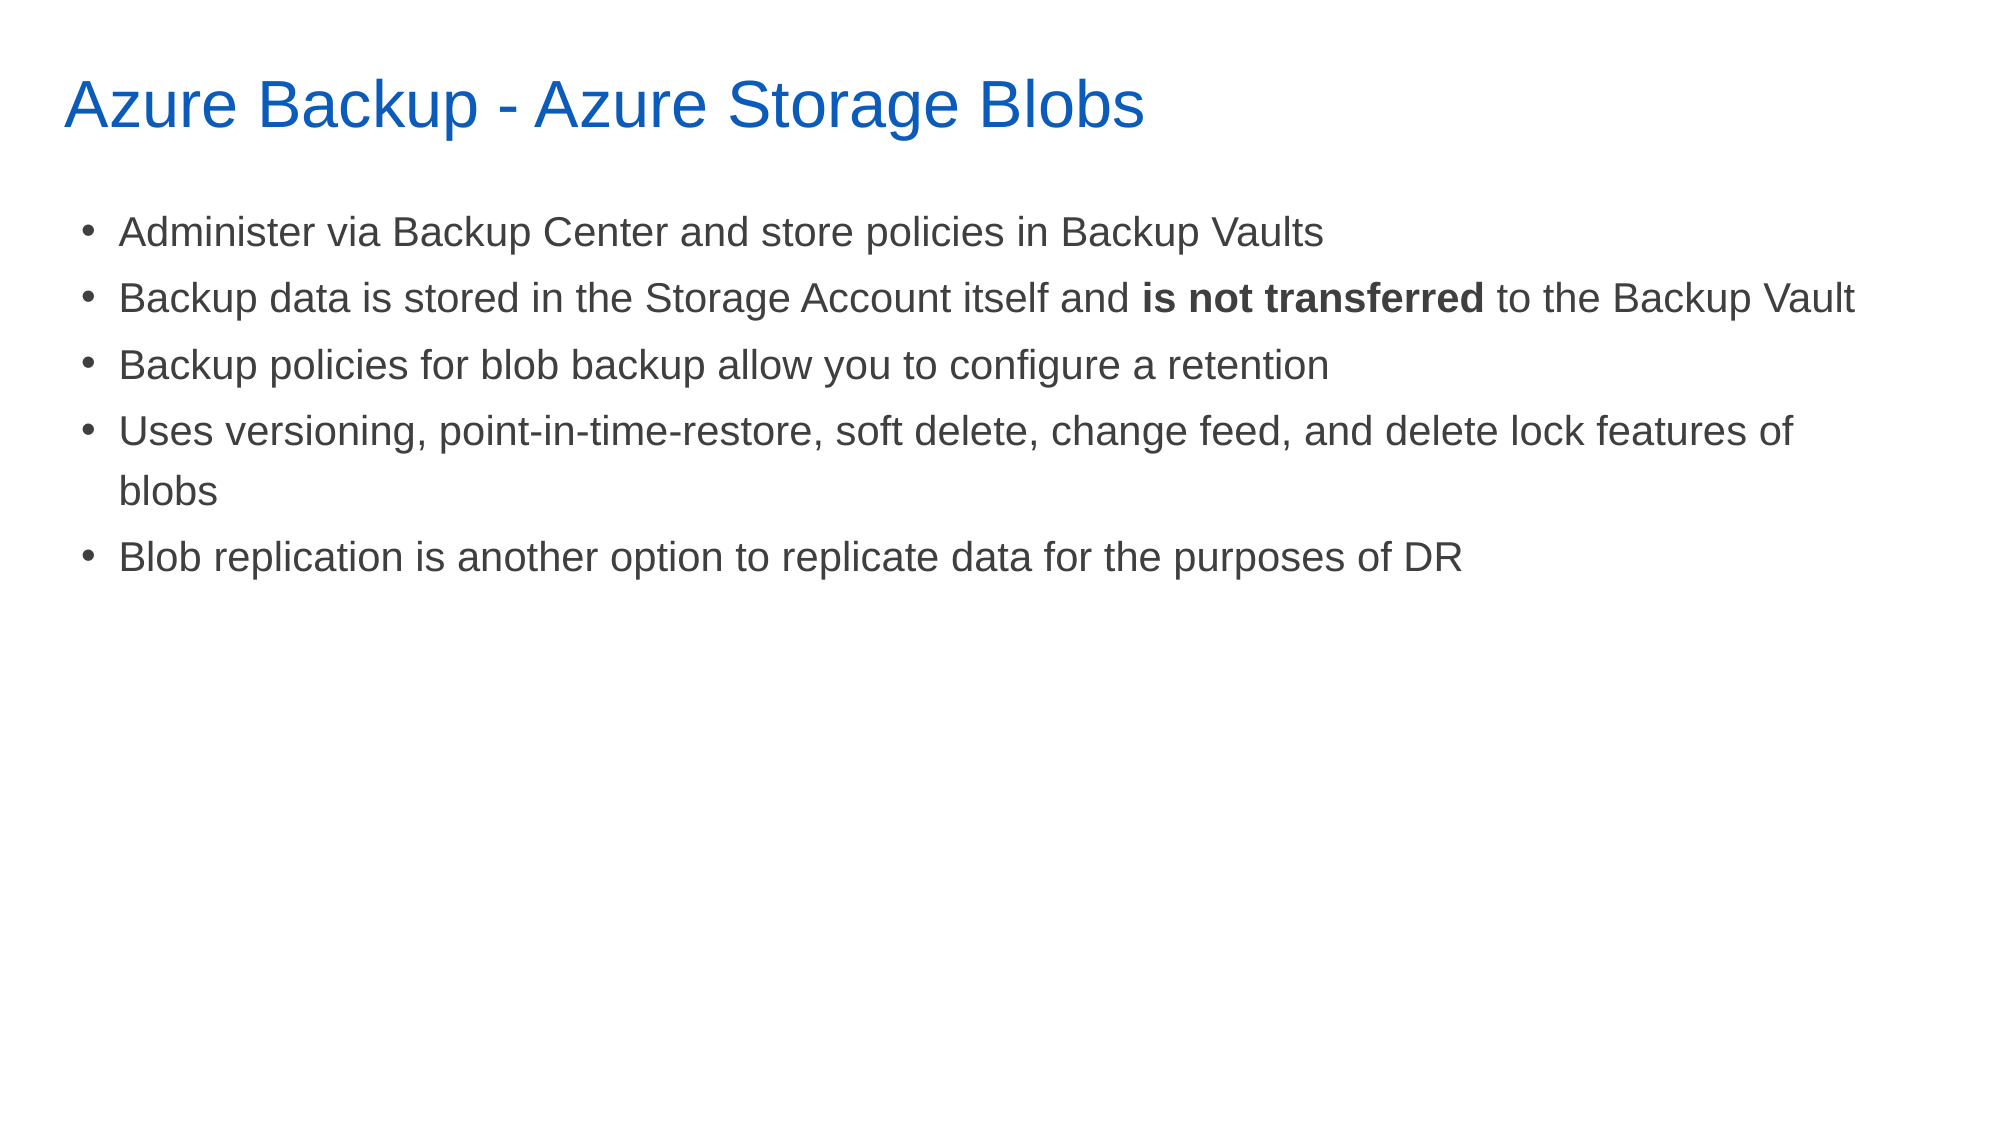

# Azure Backup - Azure Storage Blobs
Administer via Backup Center and store policies in Backup Vaults
Backup data is stored in the Storage Account itself and is not transferred to the Backup Vault
Backup policies for blob backup allow you to configure a retention
Uses versioning, point-in-time-restore, soft delete, change feed, and delete lock features of blobs
Blob replication is another option to replicate data for the purposes of DR